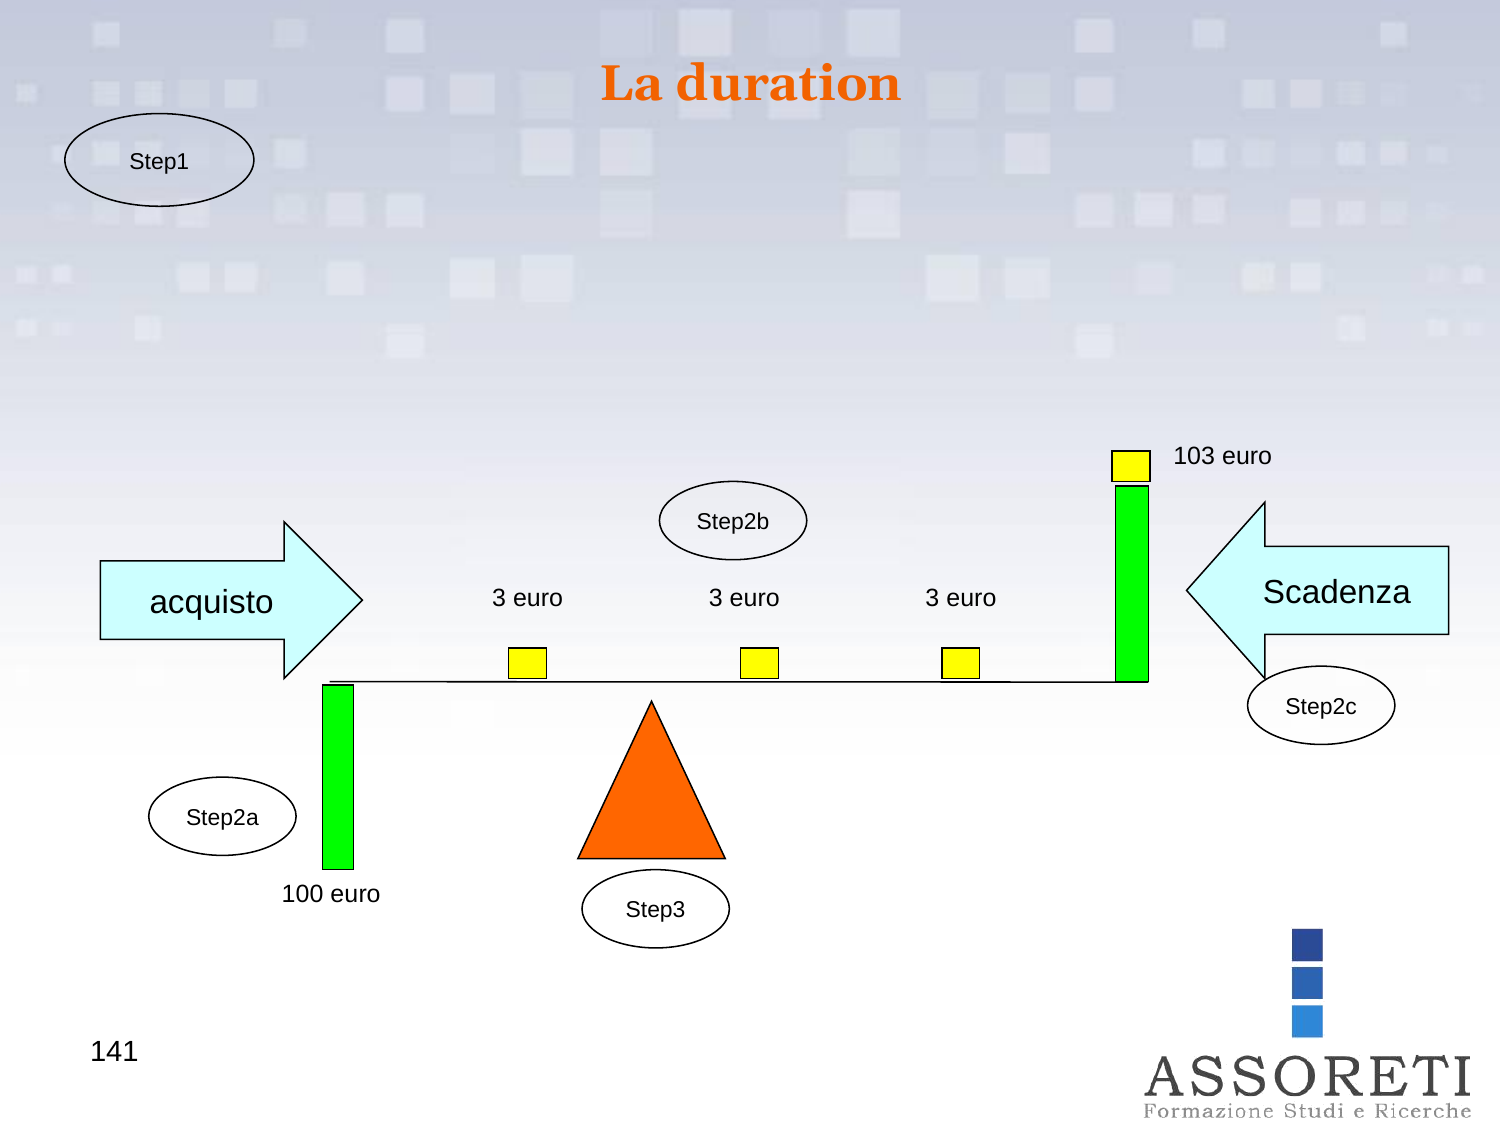

La duration
Step1
103 euro

Step2b

Scadenza
acquisto
3 euro
3 euro
3 euro

Step2c

Step2a
100 euro
Step3
141